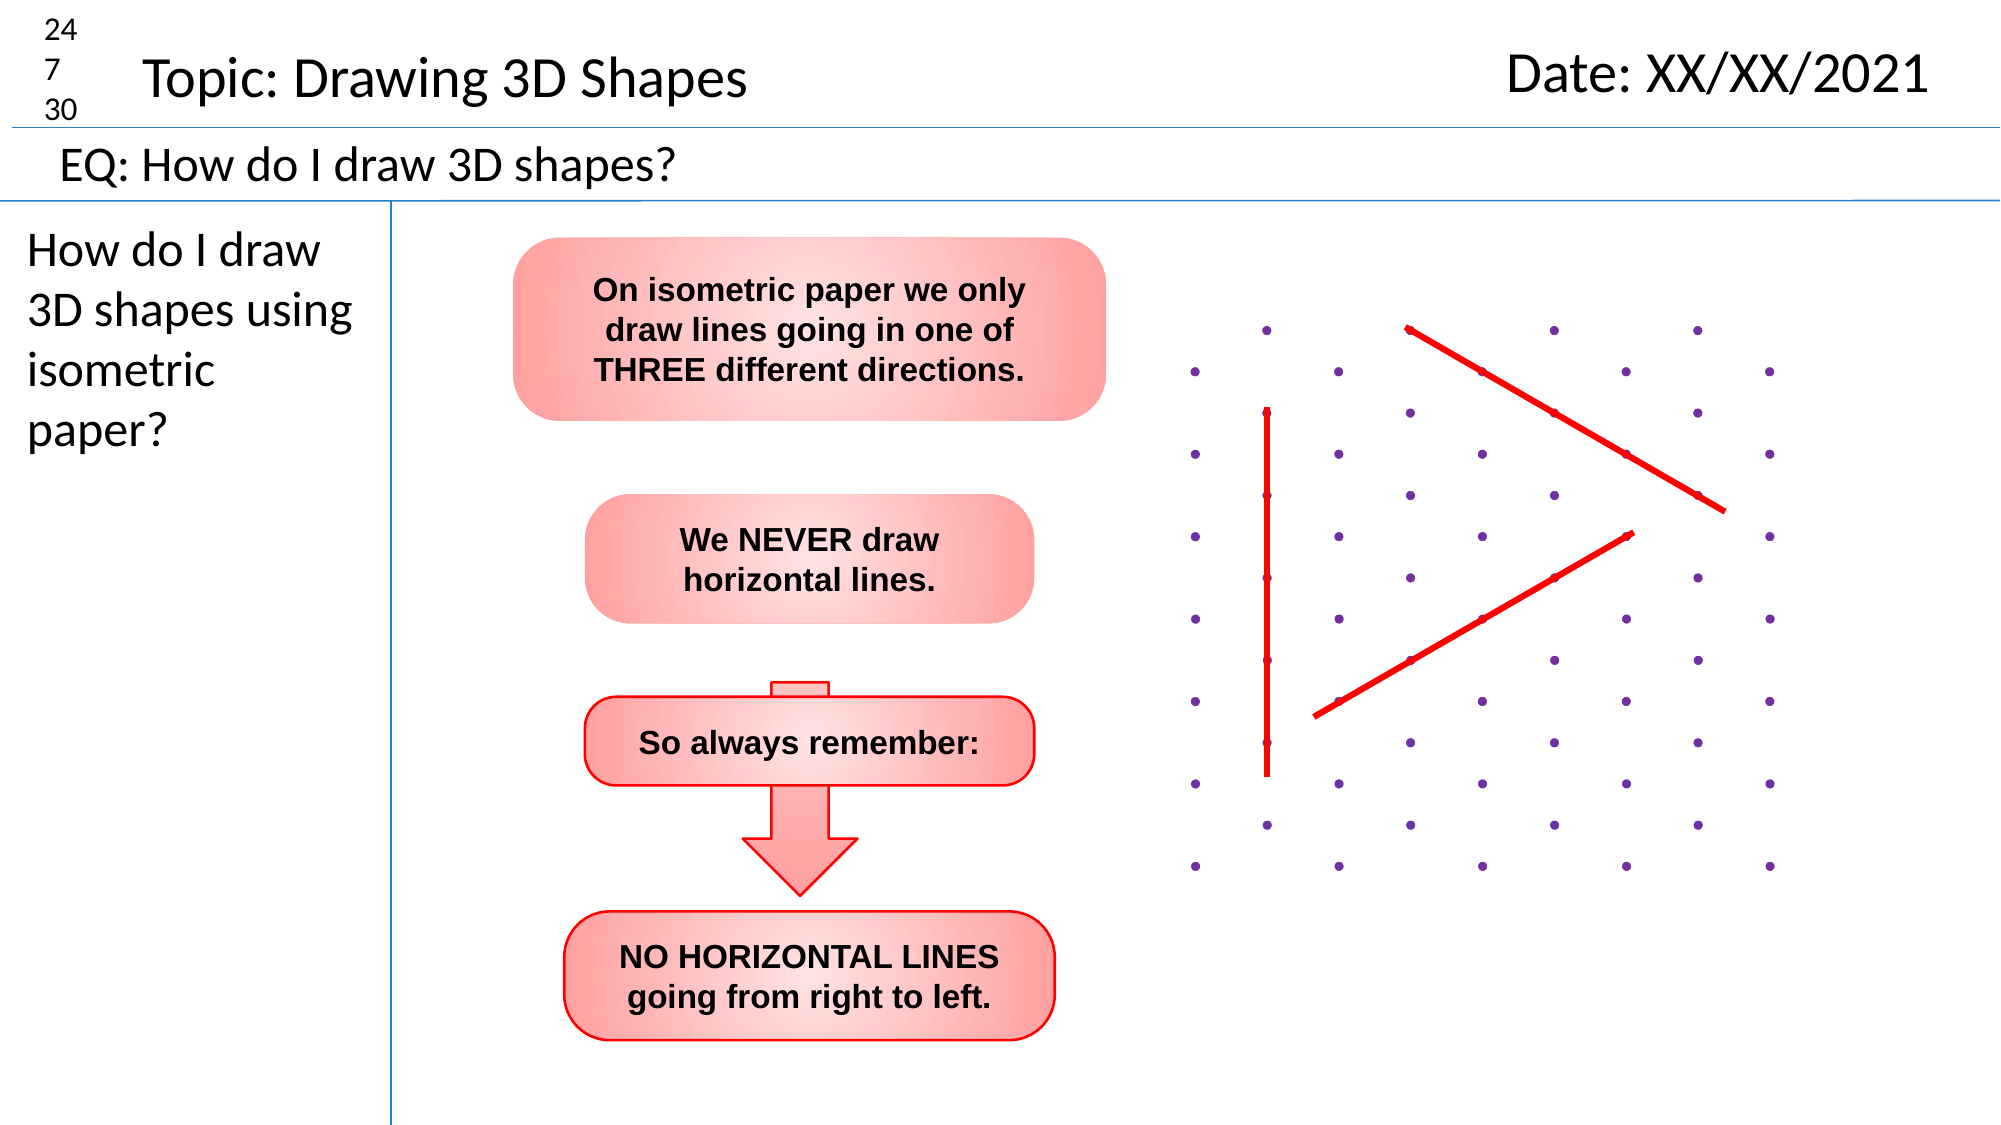

24
7
30
Date: XX/XX/2021
Topic: Drawing 3D Shapes
EQ: How do I draw 3D shapes?
How do I draw 3D shapes using isometric paper?

On isometric paper we only draw lines going in one of THREE different directions.

We NEVER draw horizontal lines.

So always remember:

NO HORIZONTAL LINES going from right to left.